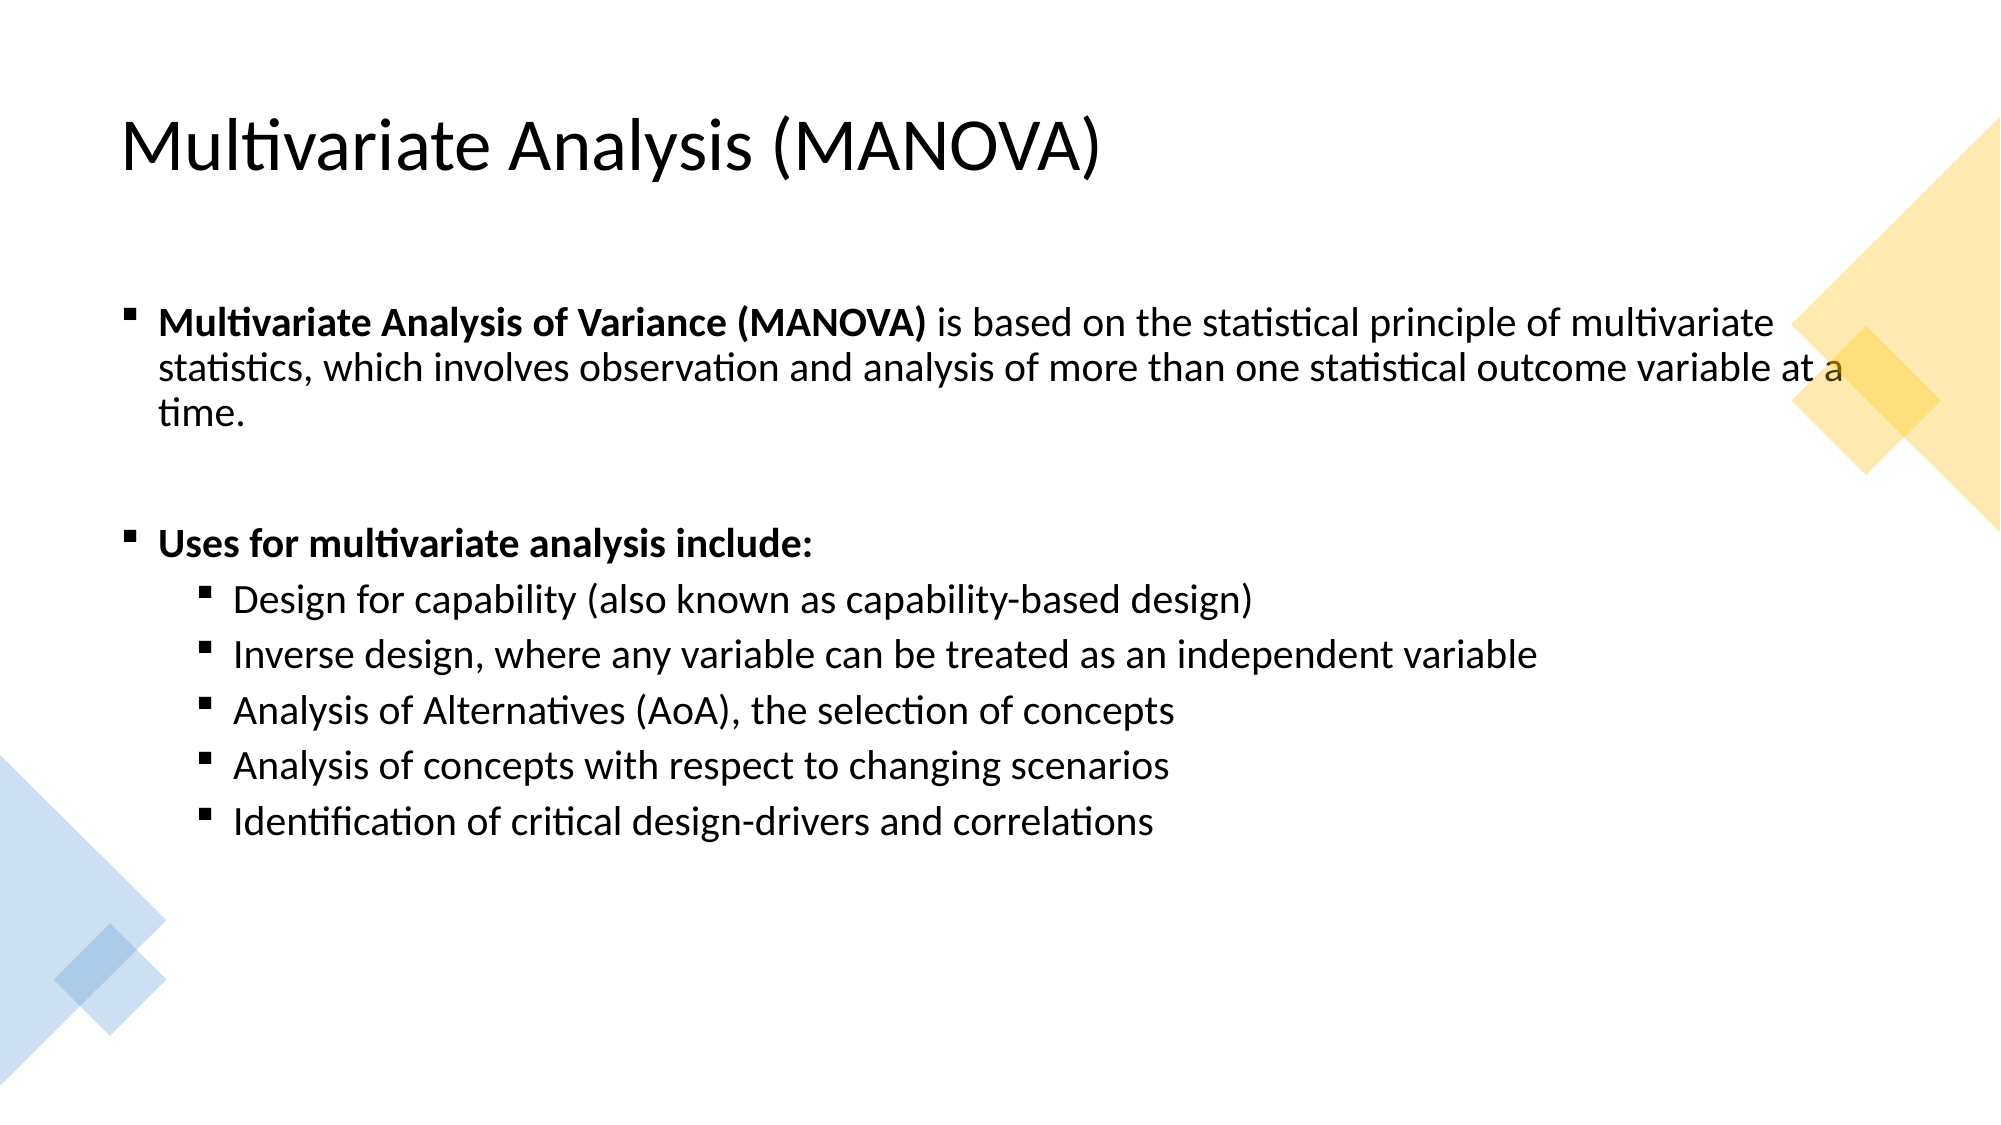

# Multivariate Analysis (MANOVA)

Multivariate Analysis of Variance (MANOVA) is based on the statistical principle of multivariate statistics, which involves observation and analysis of more than one statistical outcome variable at a time.

Uses for multivariate analysis include:
Design for capability (also known as capability-based design)
Inverse design, where any variable can be treated as an independent variable
Analysis of Alternatives (AoA), the selection of concepts
Analysis of concepts with respect to changing scenarios
Identification of critical design-drivers and correlations